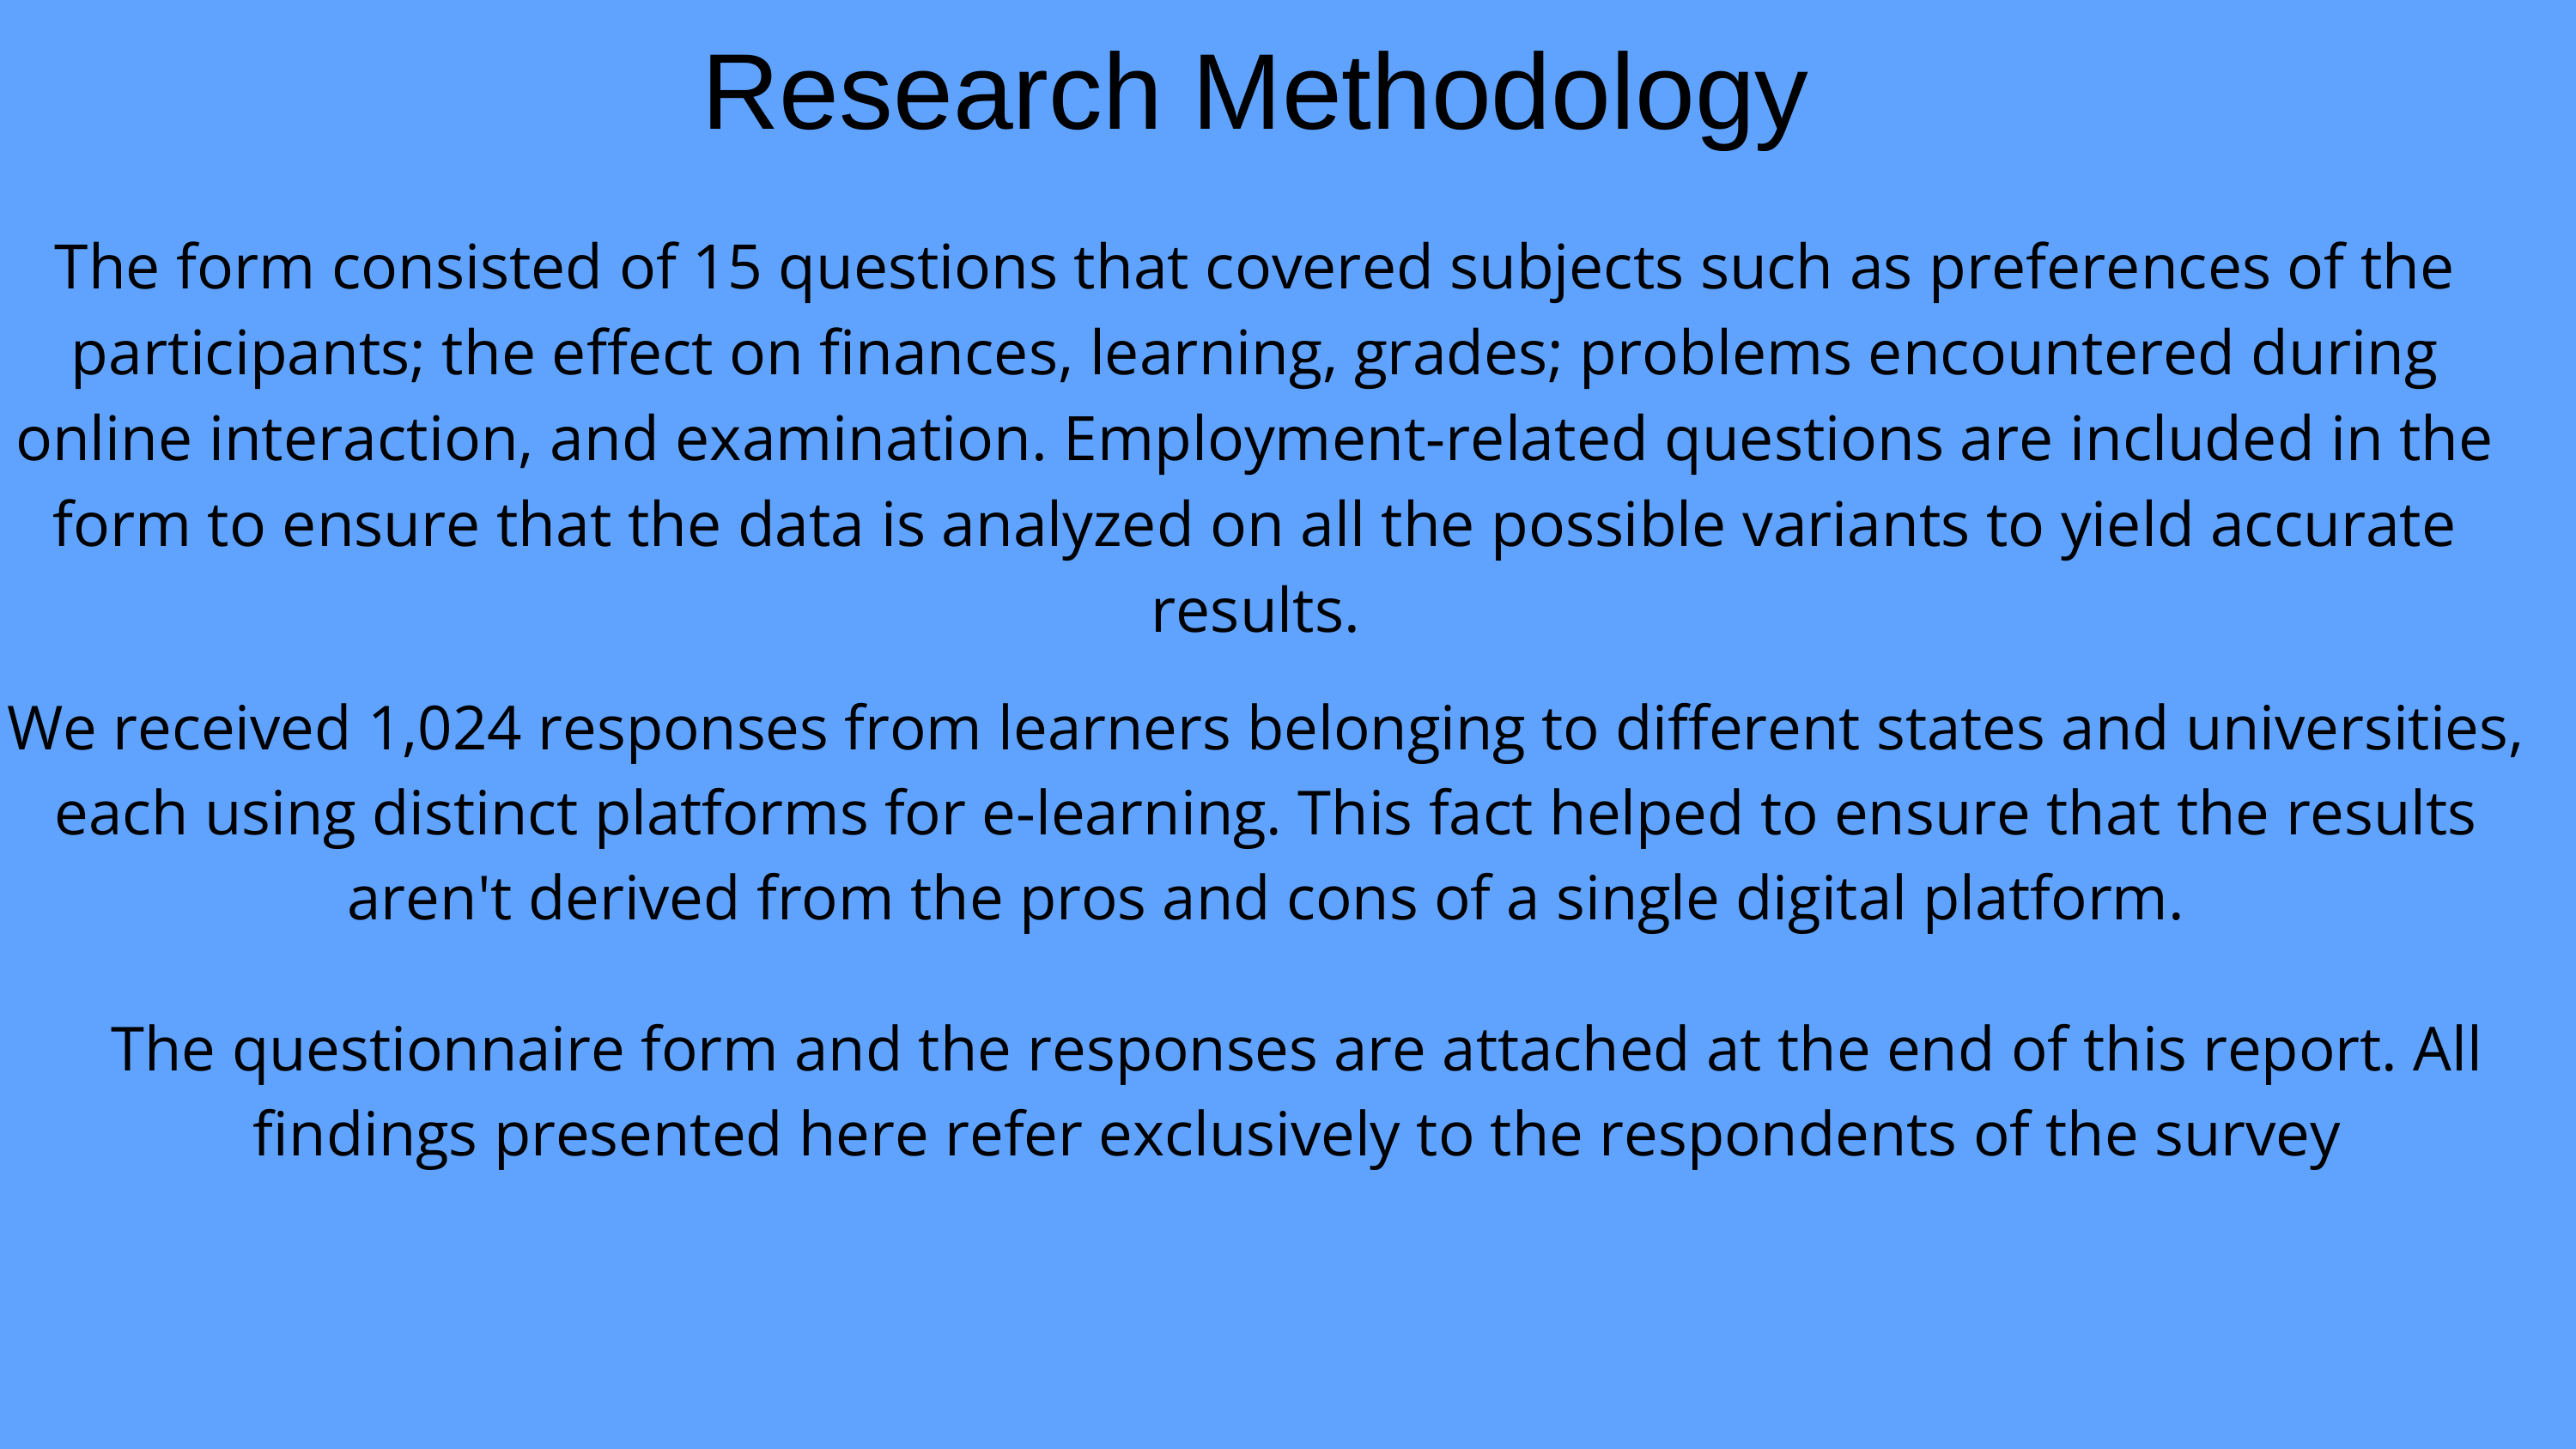

Research Methodology
The form consisted of 15 questions that covered subjects such as preferences of the participants; the effect on finances, learning, grades; problems encountered during online interaction, and examination. Employment-related questions are included in the form to ensure that the data is analyzed on all the possible variants to yield accurate results.
We received 1,024 responses from learners belonging to different states and universities, each using distinct platforms for e-learning. This fact helped to ensure that the results aren't derived from the pros and cons of a single digital platform.
The questionnaire form and the responses are attached at the end of this report. All findings presented here refer exclusively to the respondents of the survey